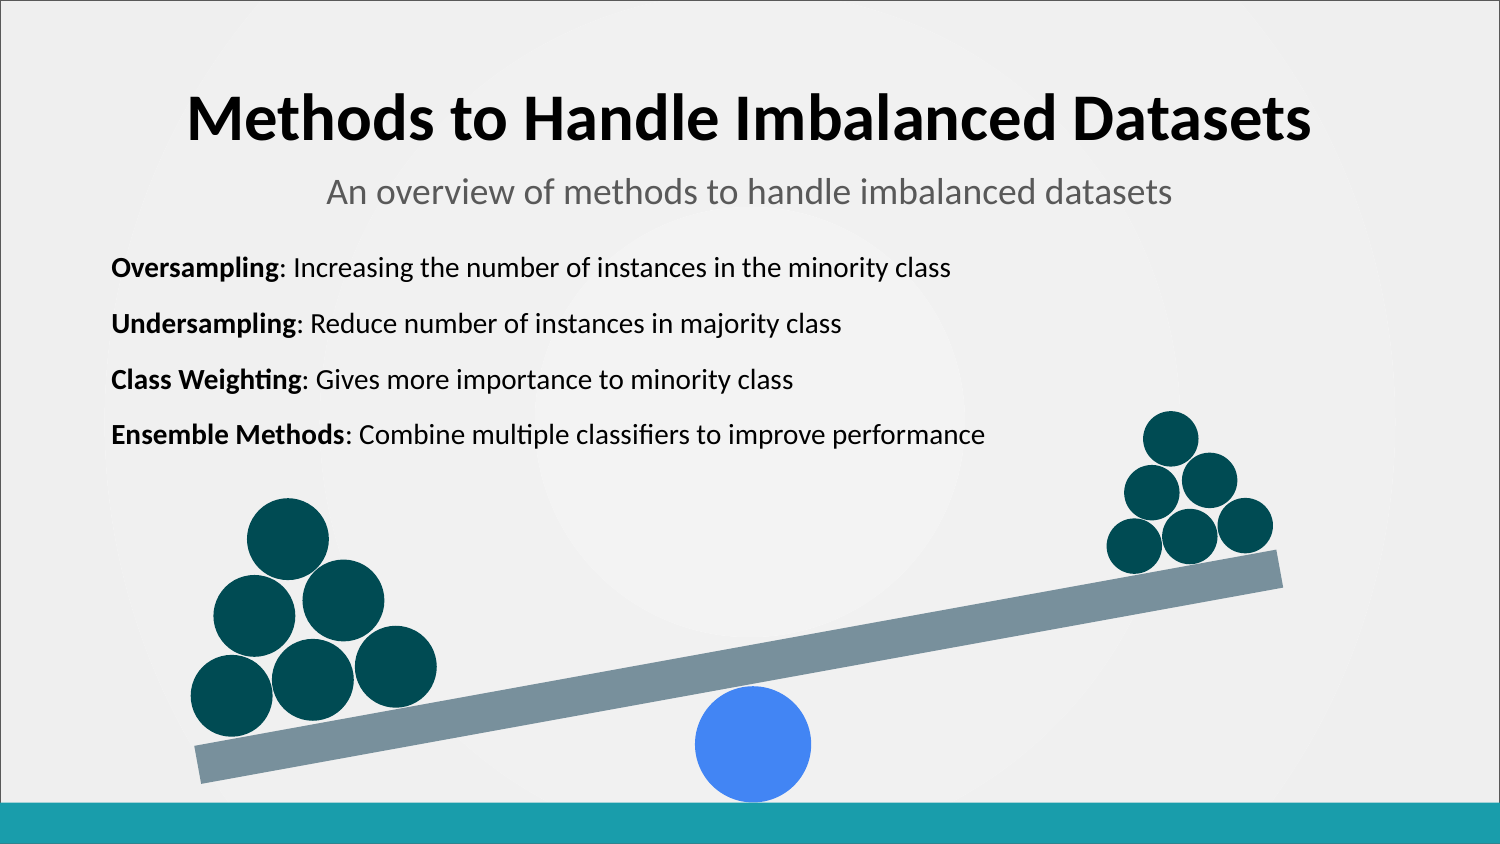

Methods to Handle Imbalanced Datasets
An overview of methods to handle imbalanced datasets
Oversampling: Increasing the number of instances in the minority class
Undersampling: Reduce number of instances in majority class
Class Weighting: Gives more importance to minority class
Ensemble Methods: Combine multiple classifiers to improve performance